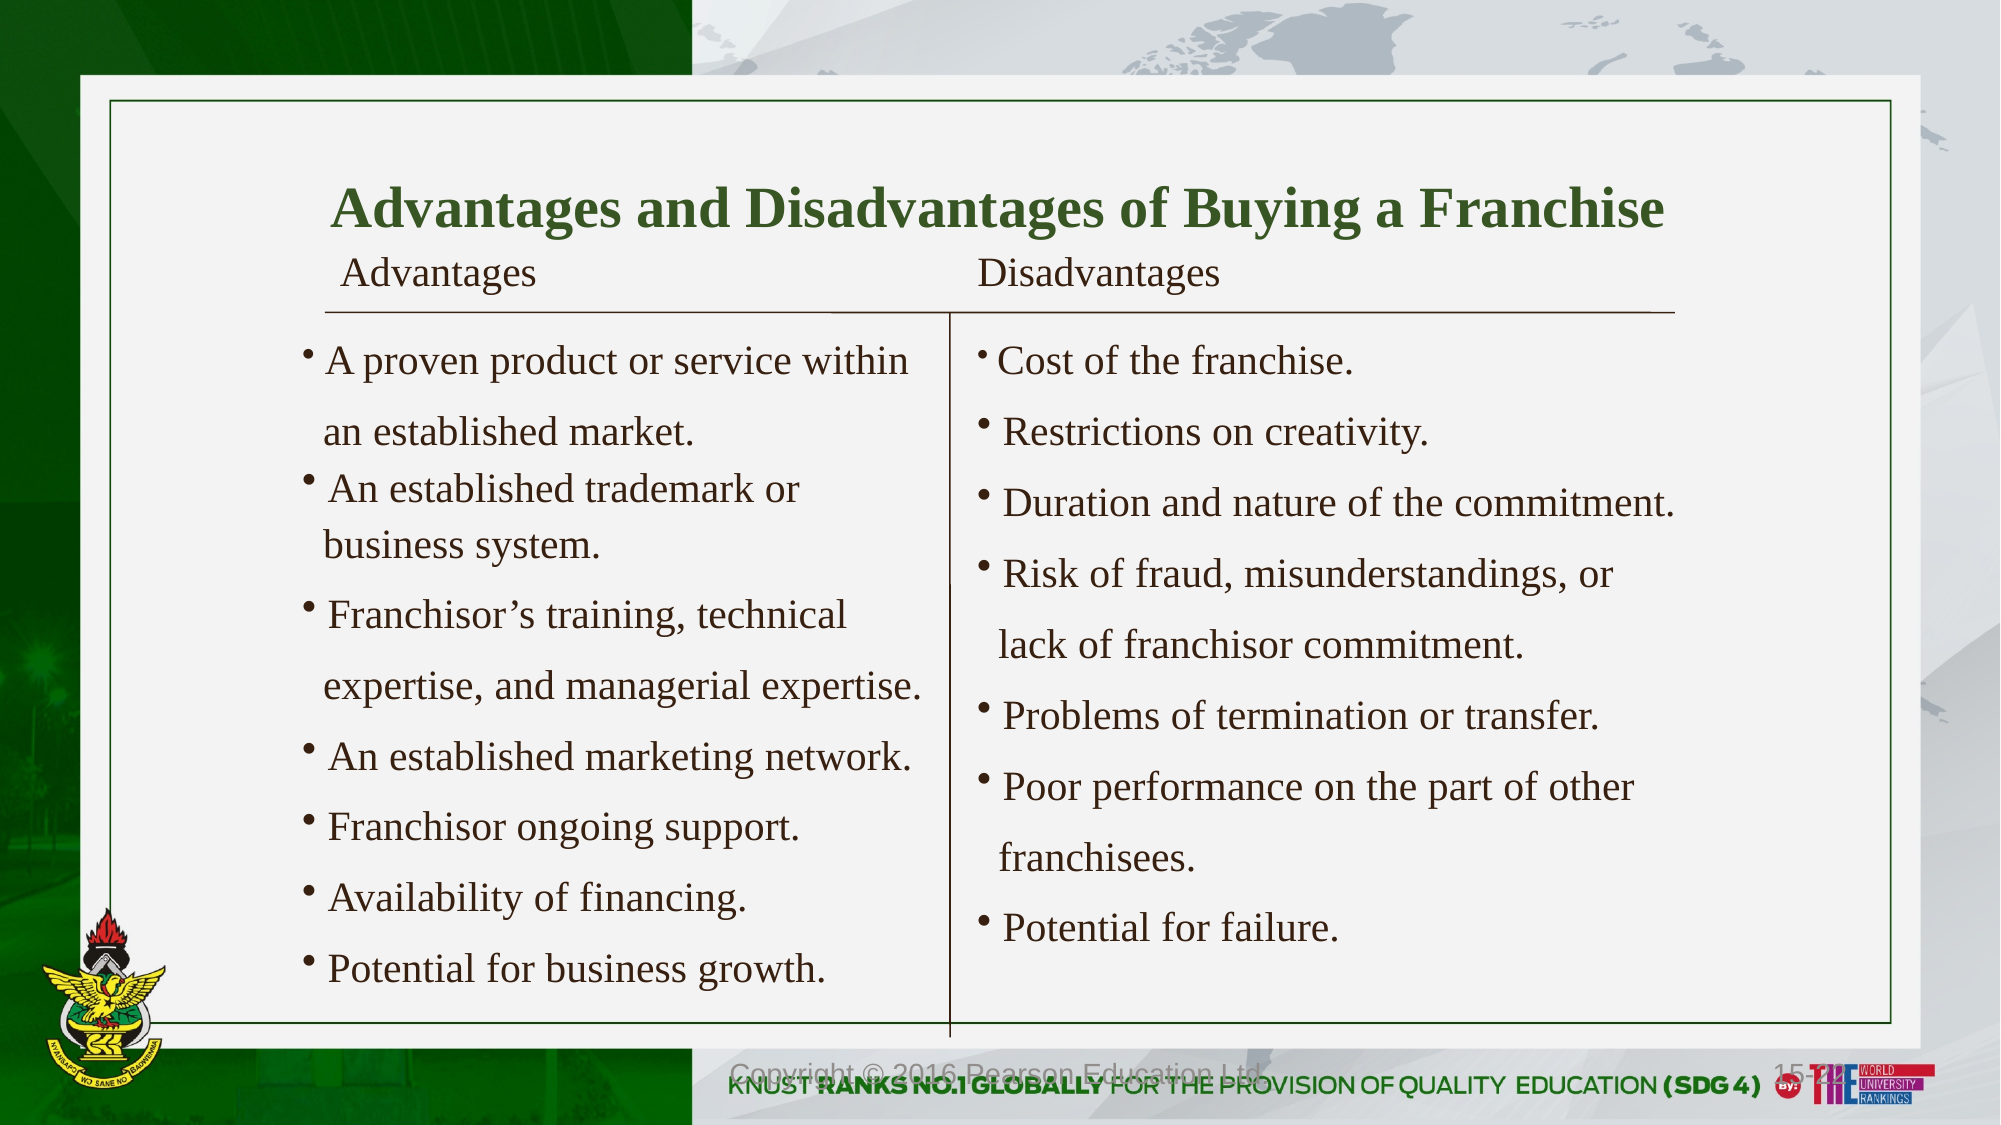

# Advantages and Disadvantages of Buying a Franchise
Advantages
Disadvantages

 Cost of the franchise.
 Restrictions on creativity.
 Duration and nature of the commitment.
 Risk of fraud, misunderstandings, or
  lack of franchisor commitment.
 Problems of termination or transfer.
 Poor performance on the part of other
  franchisees.
 Potential for failure.
 A proven product or service within
  an established market.
 An established trademark or
  business system.
 Franchisor’s training, technical
  expertise, and managerial expertise.
 An established marketing network.
 Franchisor ongoing support.
 Availability of financing.
 Potential for business growth.
Copyright © 2016 Pearson Education Ltd.
15-22